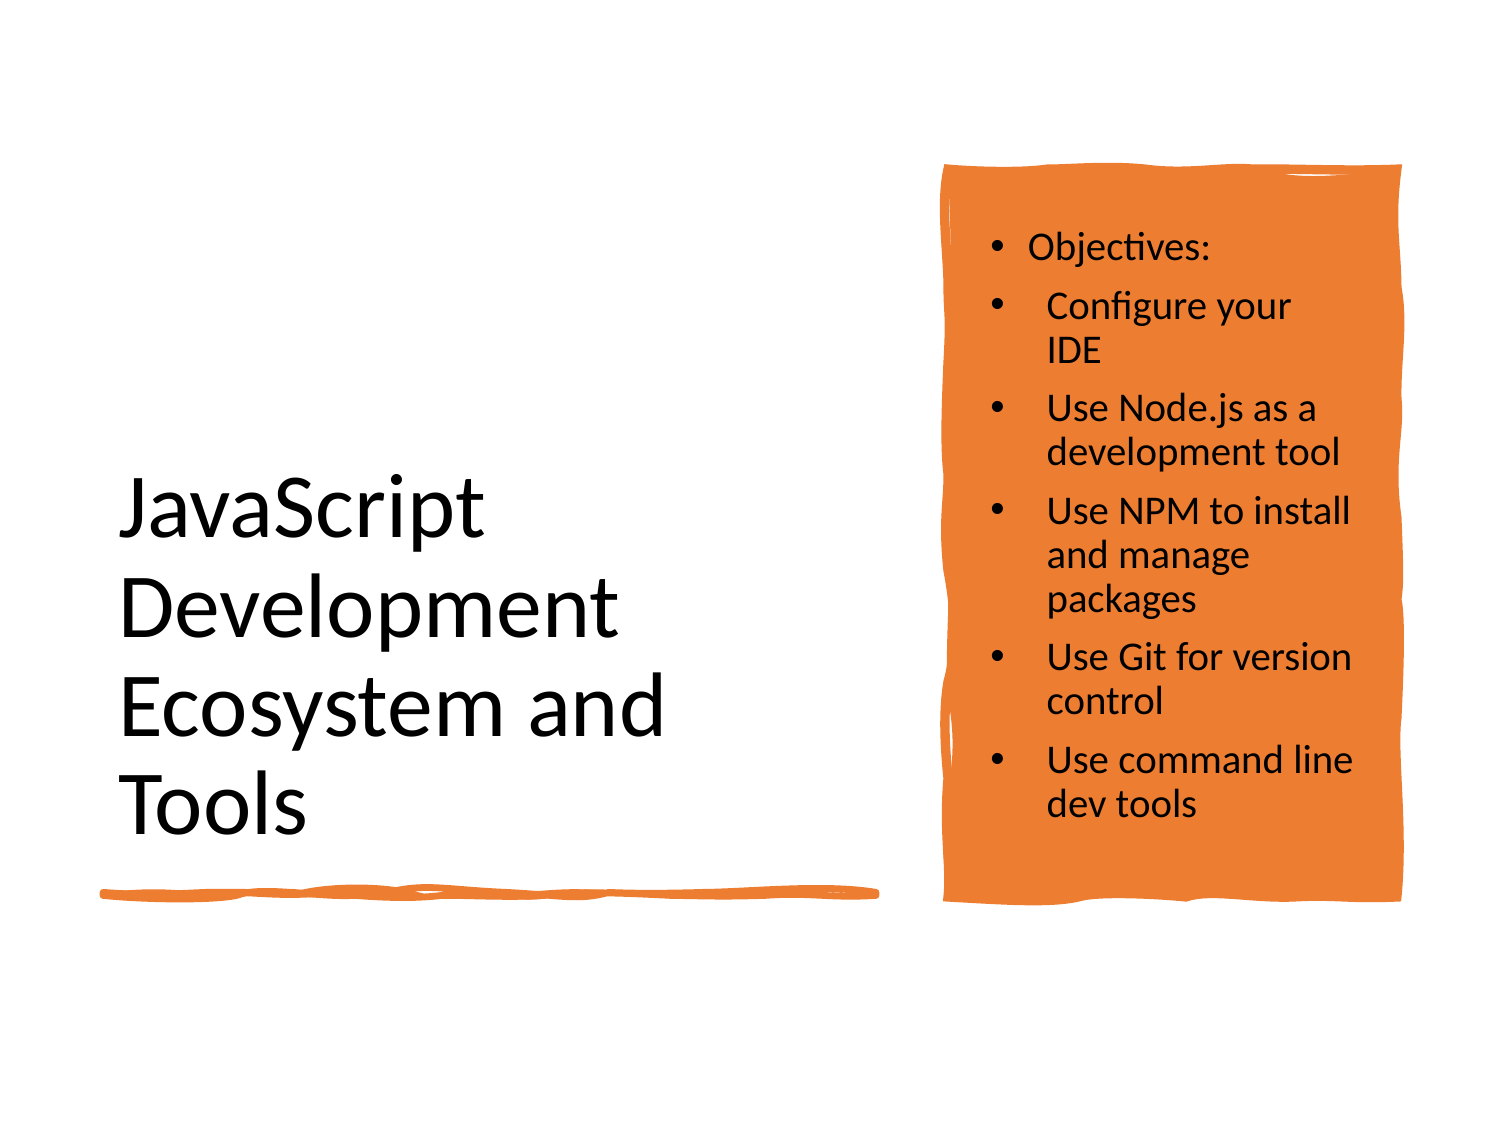

# JavaScript Development Ecosystem and Tools
Objectives:
Configure your IDE
Use Node.js as a development tool
Use NPM to install and manage packages
Use Git for version control
Use command line dev tools